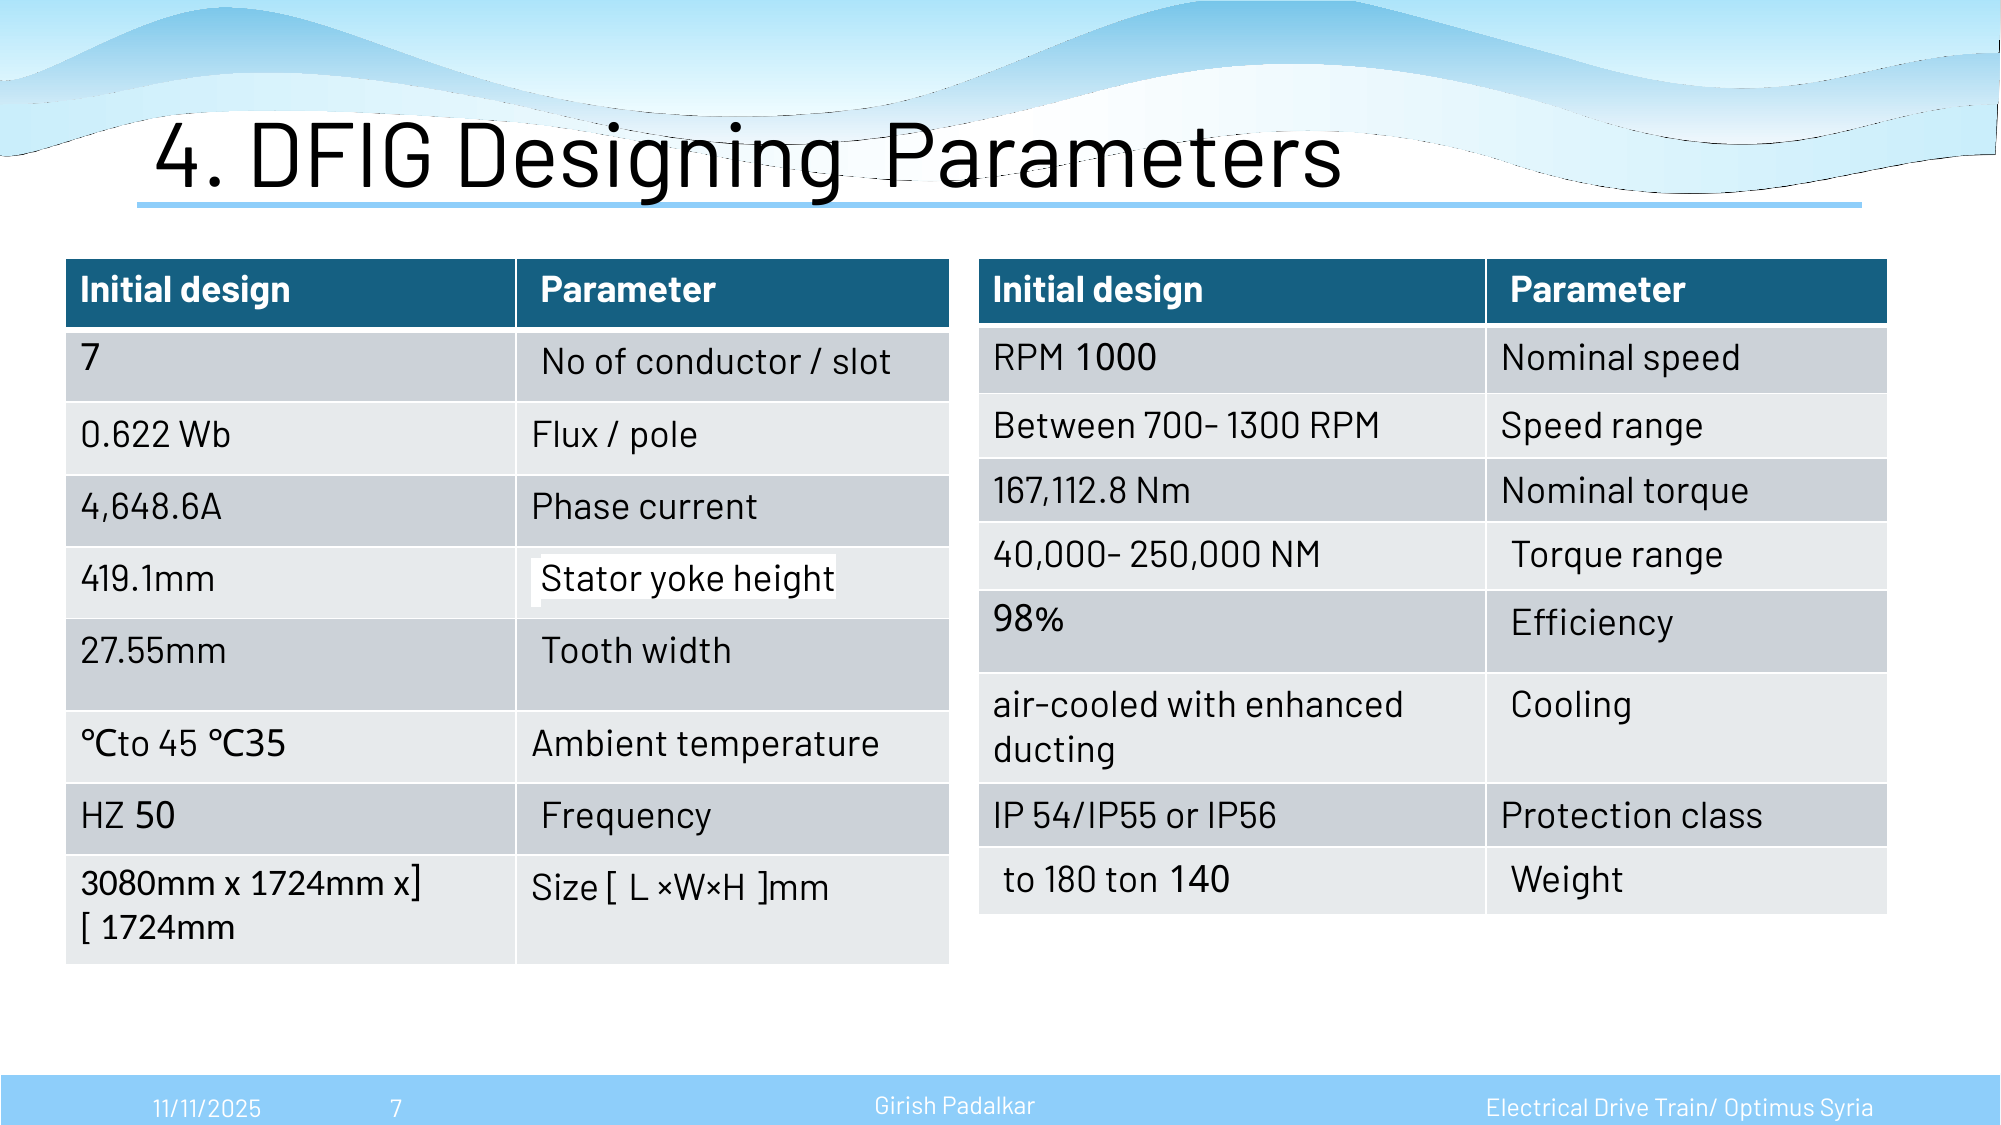

# 4. DFIG Designing  Parameters
| Initial design | Parameter |
| --- | --- |
| 1000 RPM | Nominal speed |
| Between 700- 1300 RPM | Speed range |
| 167,112.8 Nm | Nominal torque |
| 40,000- 250,000 NM | Torque range |
| 98% | Efficiency |
| air-cooled with enhanced ducting | Cooling |
| IP 54/IP55 or IP56 | Protection class |
| 140 to 180 ton | Weight |
| Initial design | Parameter |
| --- | --- |
| 7 | No of conductor / slot |
| 0.622 Wb | Flux / pole |
| 4,648.6A | Phase current |
| 419.1mm | Stator yoke height |
| 27.55mm | Tooth width |
| 35℃ to 45℃ | Ambient temperature |
| 50 HZ | Frequency |
| [3080mm x 1724mm x 1724mm ] | Size [ L ×W×H ]mm |

Girish Padalkar
Electrical Drive Train/ Optimus Syria
7
11/11/2025